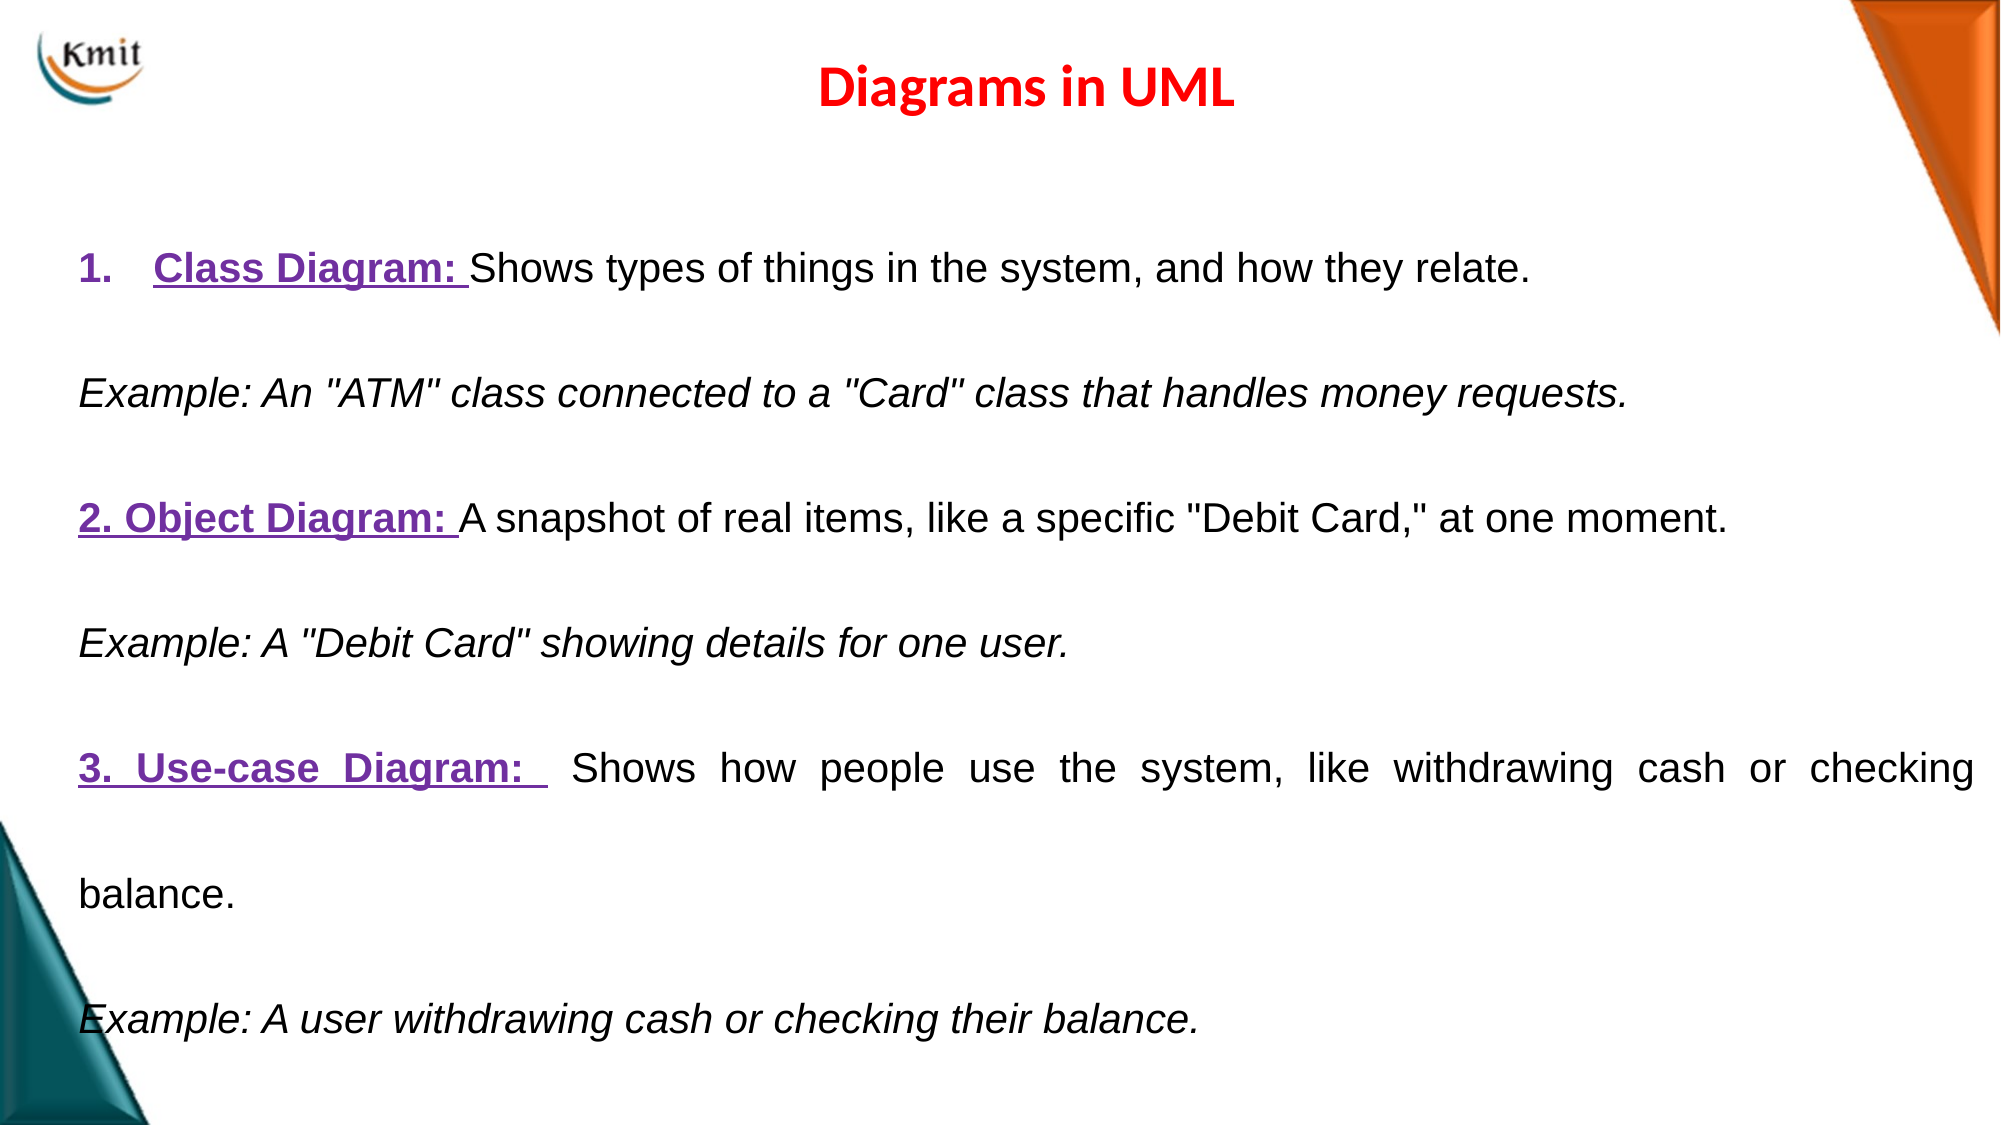

# Diagrams in UML
Class Diagram: Shows types of things in the system, and how they relate.
Example: An "ATM" class connected to a "Card" class that handles money requests.
2. Object Diagram: A snapshot of real items, like a specific "Debit Card," at one moment.
Example: A "Debit Card" showing details for one user.
3. Use-case Diagram:  Shows how people use the system, like withdrawing cash or checking balance.
Example: A user withdrawing cash or checking their balance.